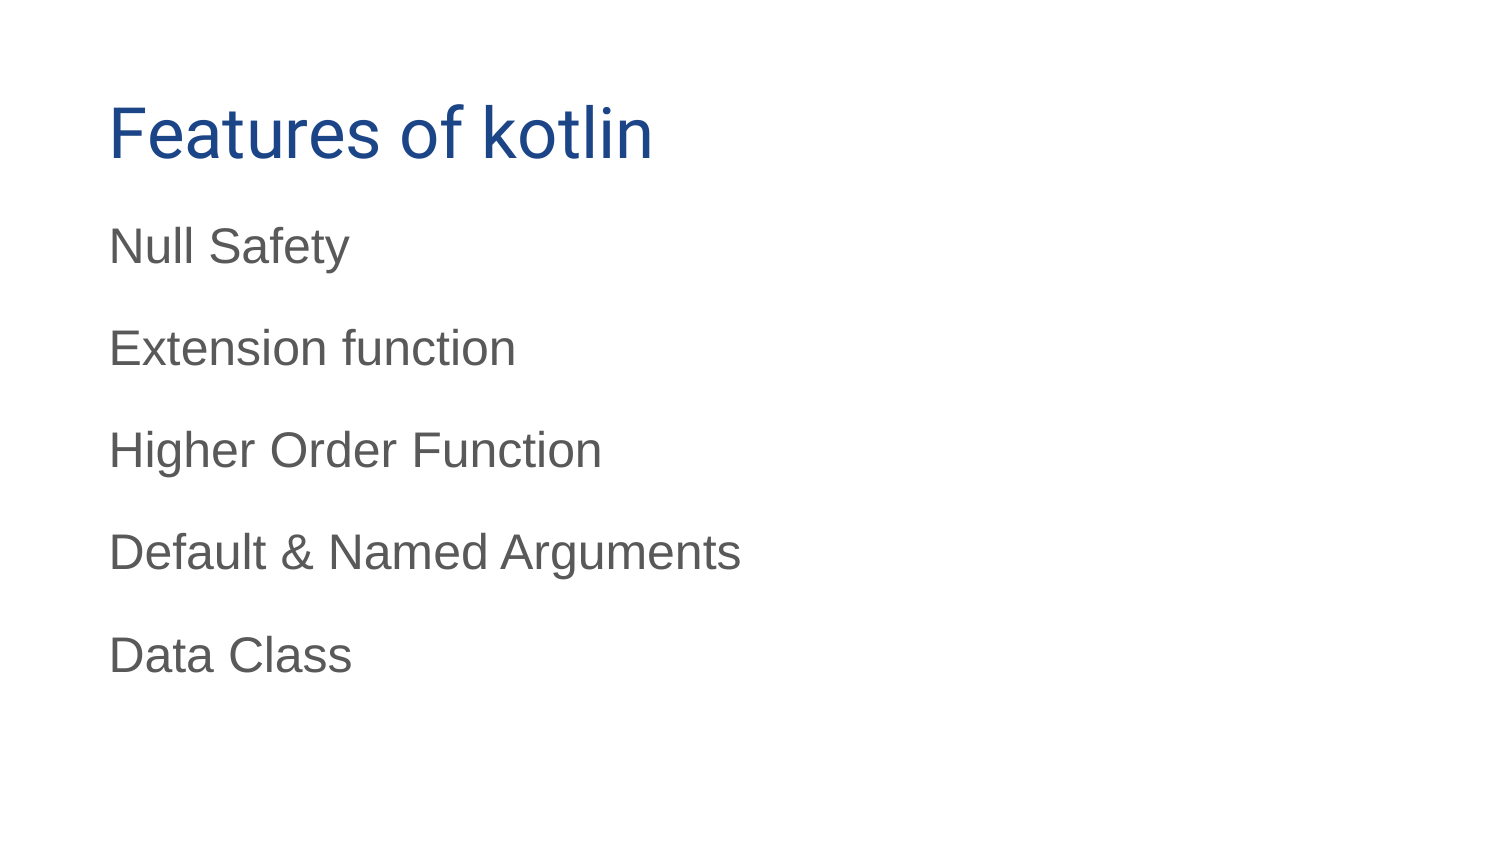

# Features of kotlin
Null Safety
Extension function
Higher Order Function
Default & Named Arguments
Data Class